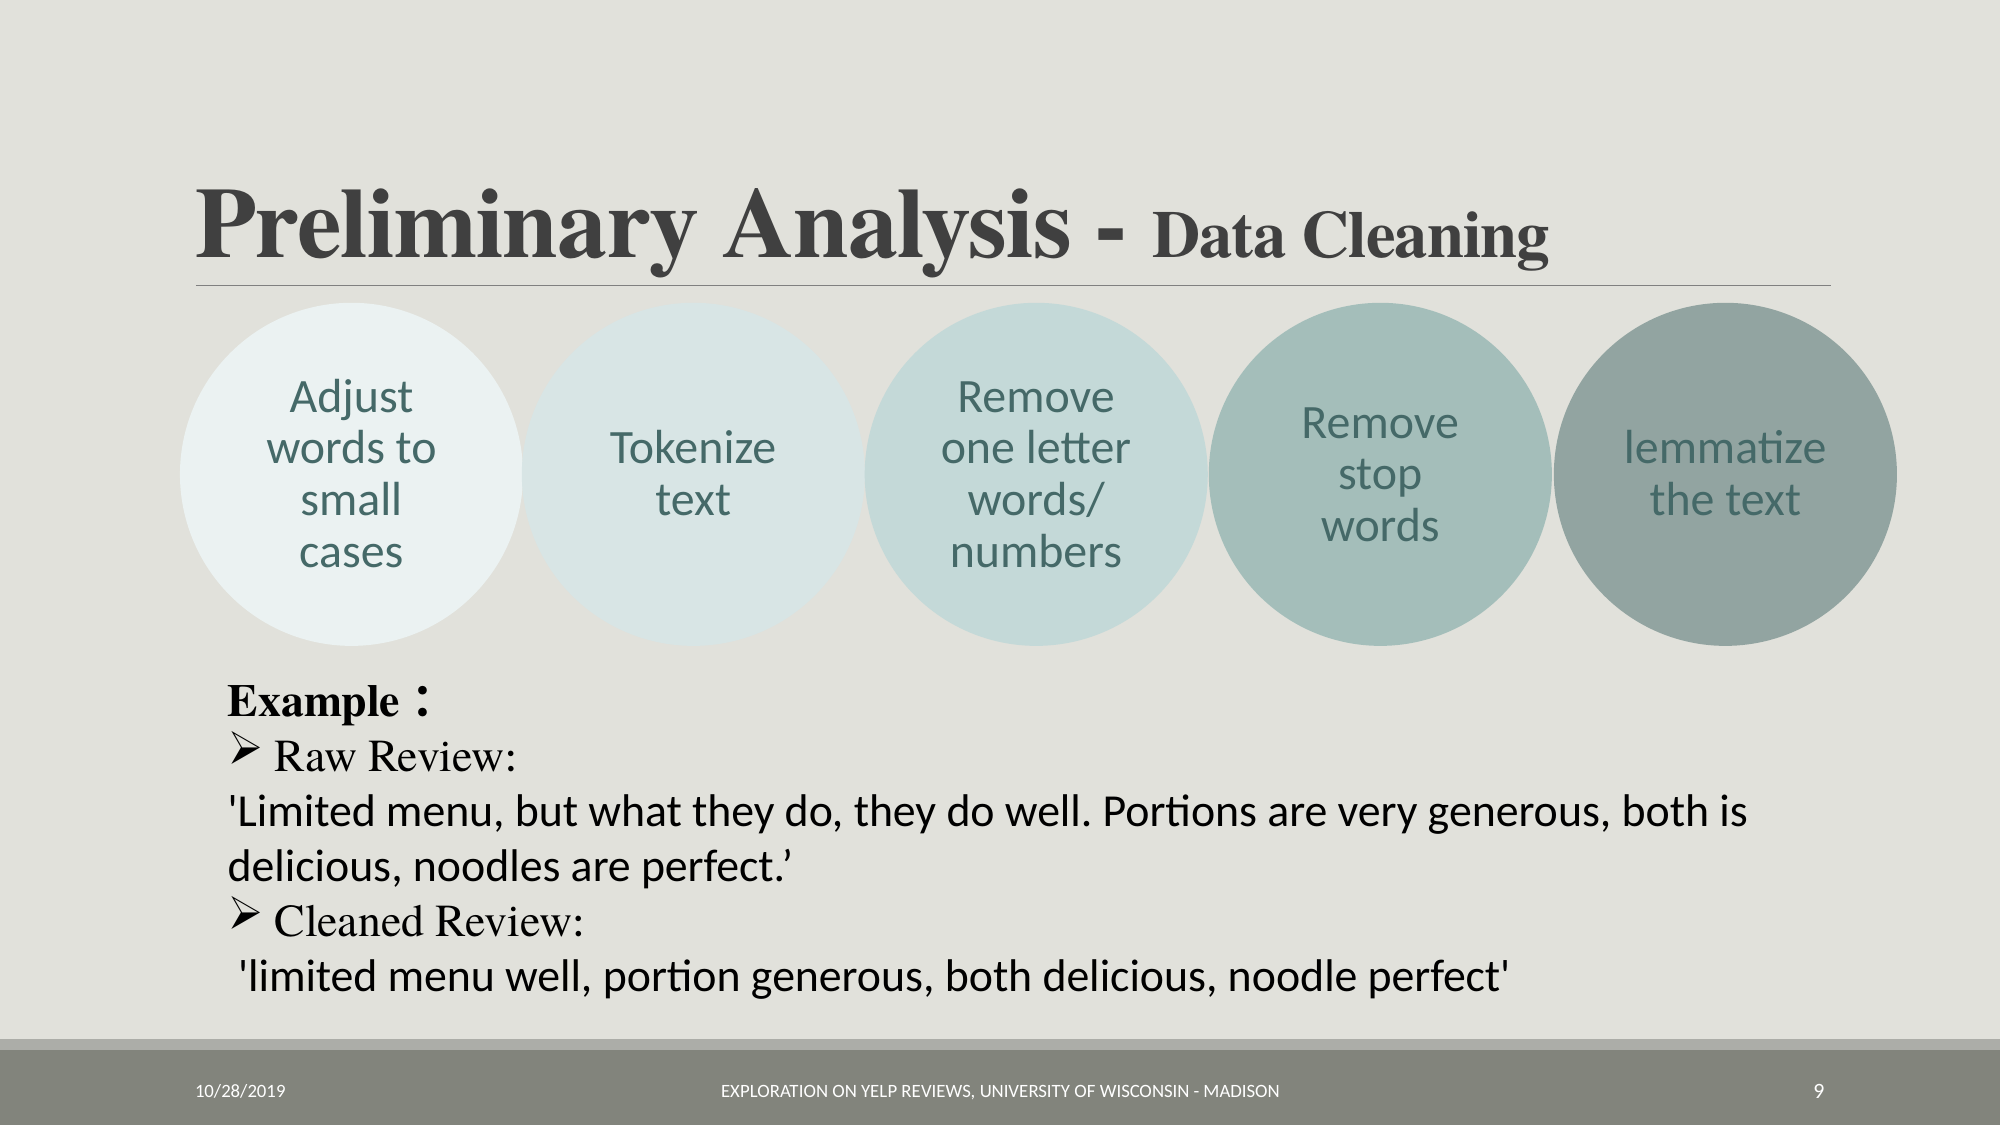

# Preliminary Analysis - Data Cleaning
Adjust words to small cases
Tokenize text
Remove one letter words/ numbers
Remove stop words
lemmatize the text
Example：
Raw Review:
'Limited menu, but what they do, they do well. Portions are very generous, both is delicious, noodles are perfect.’
Cleaned Review:
 'limited menu well, portion generous, both delicious, noodle perfect'

10/28/2019
Exploration on Yelp Reviews, University of Wisconsin - Madison
9